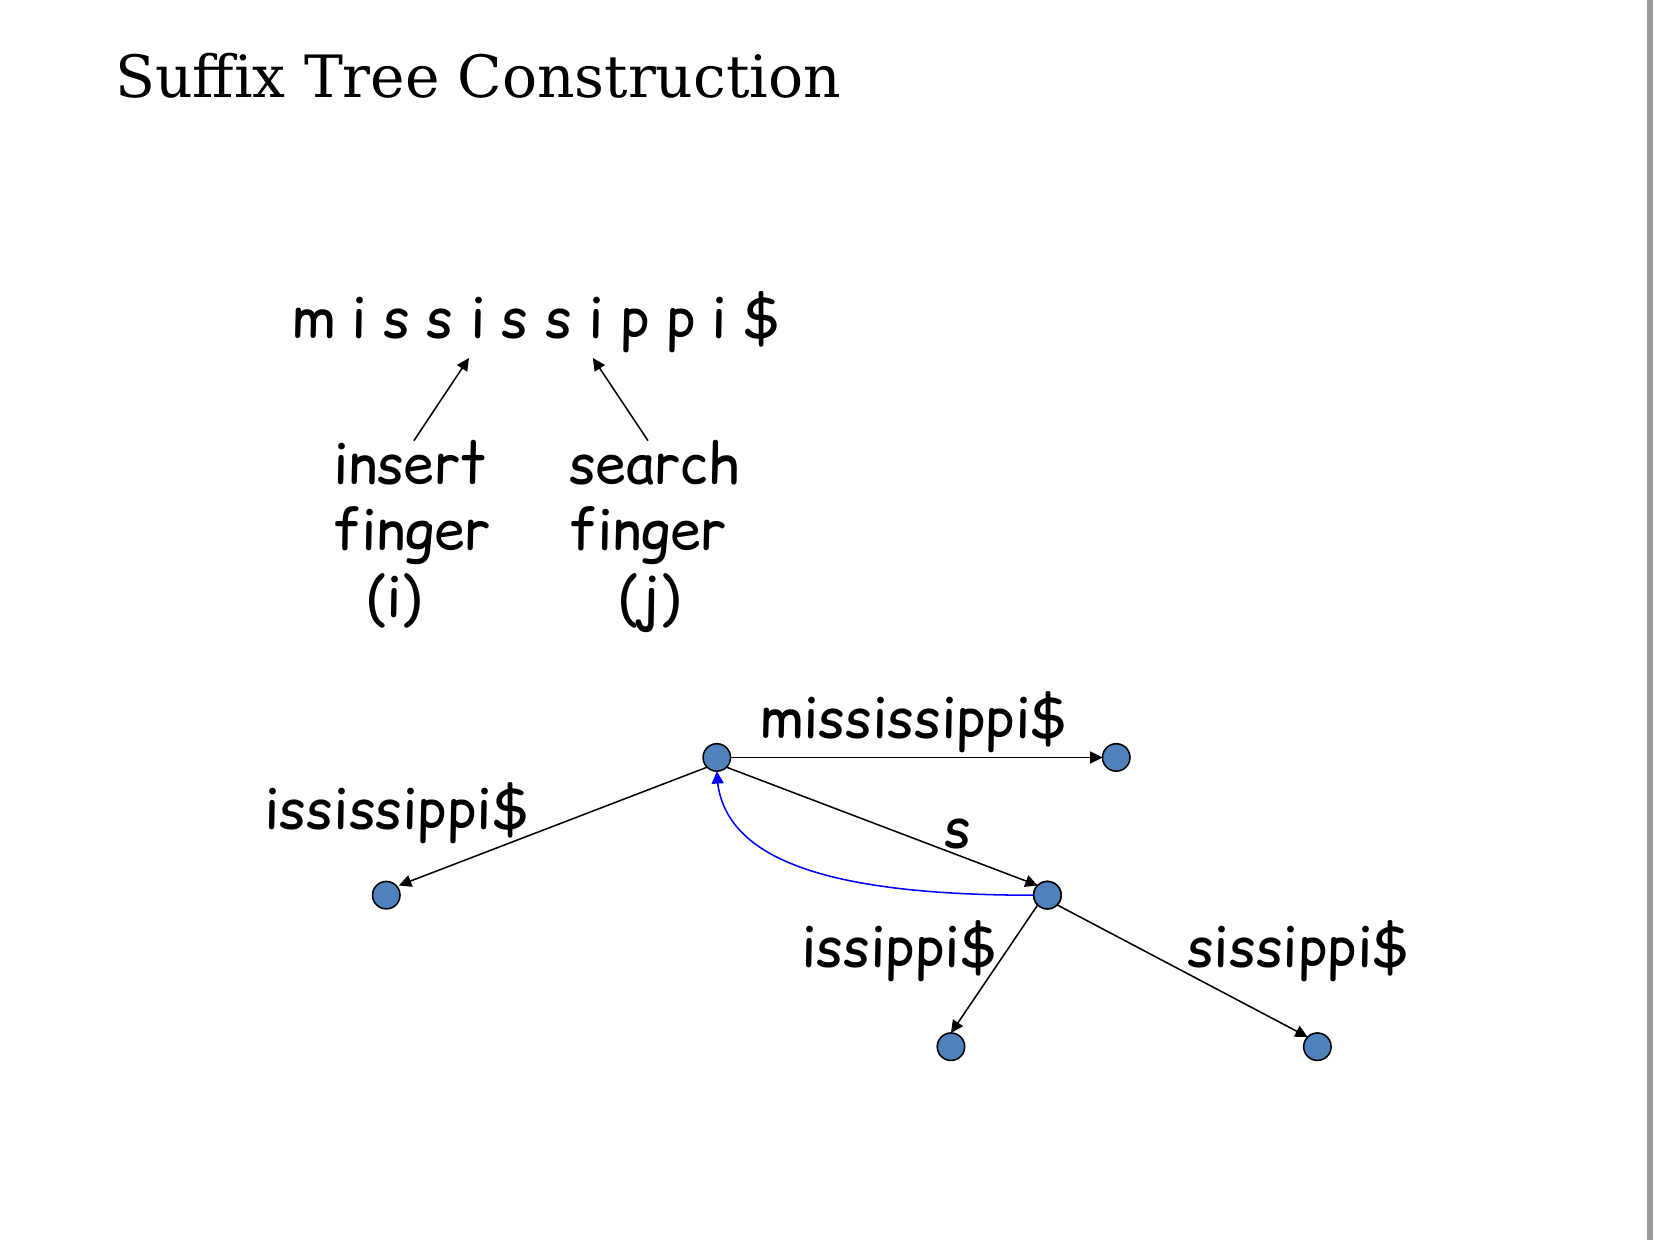

# Suffix Tree Construction
m i s s i s s i p p i $

insert
finger
  (i)
search
finger
   (j)
mississippi$

ississippi$
s

issippi$
sissippi$